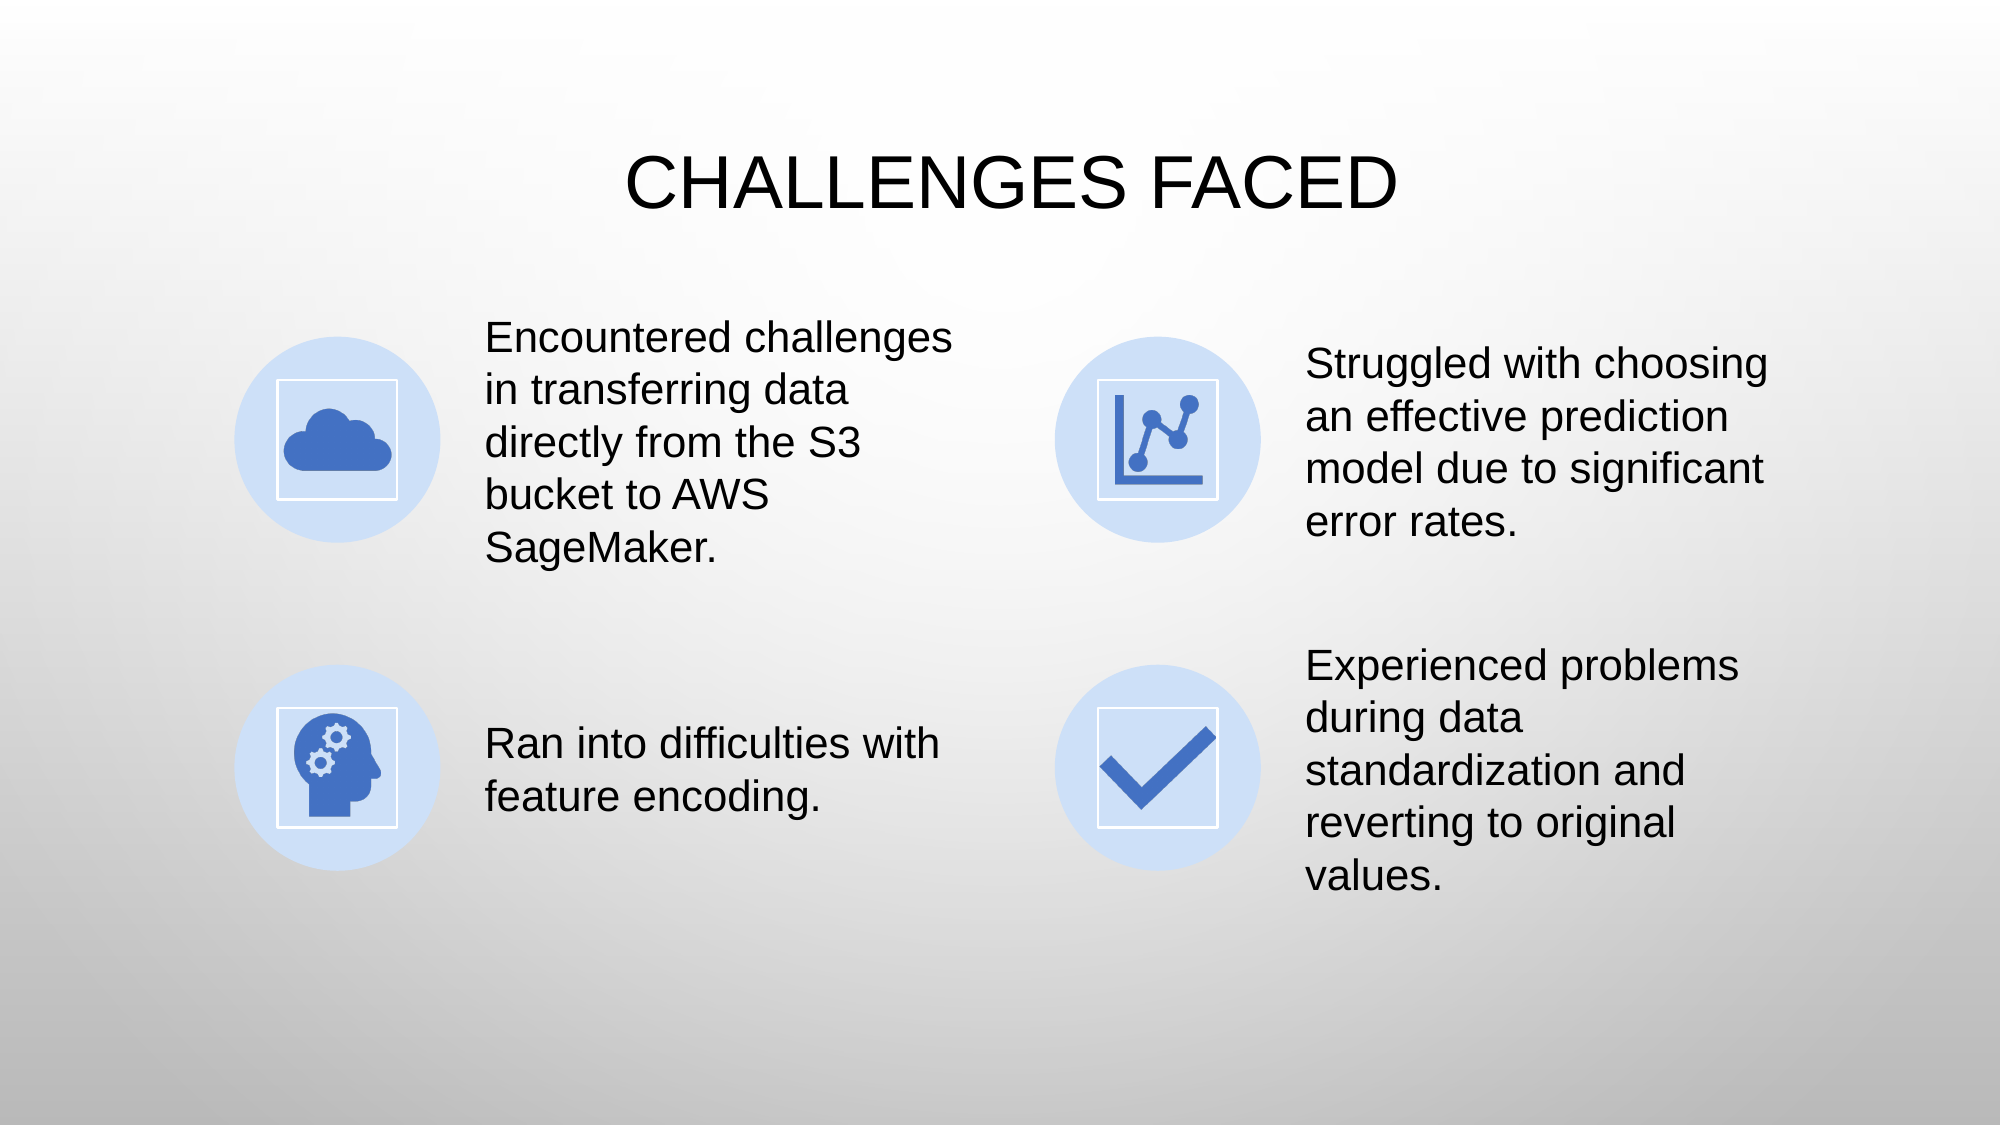

# Challenges Faced
Encountered challenges in transferring data directly from the S3 bucket to AWS SageMaker.
Struggled with choosing an effective prediction model due to significant error rates.
Ran into difficulties with feature encoding.
Experienced problems during data standardization and reverting to original values.